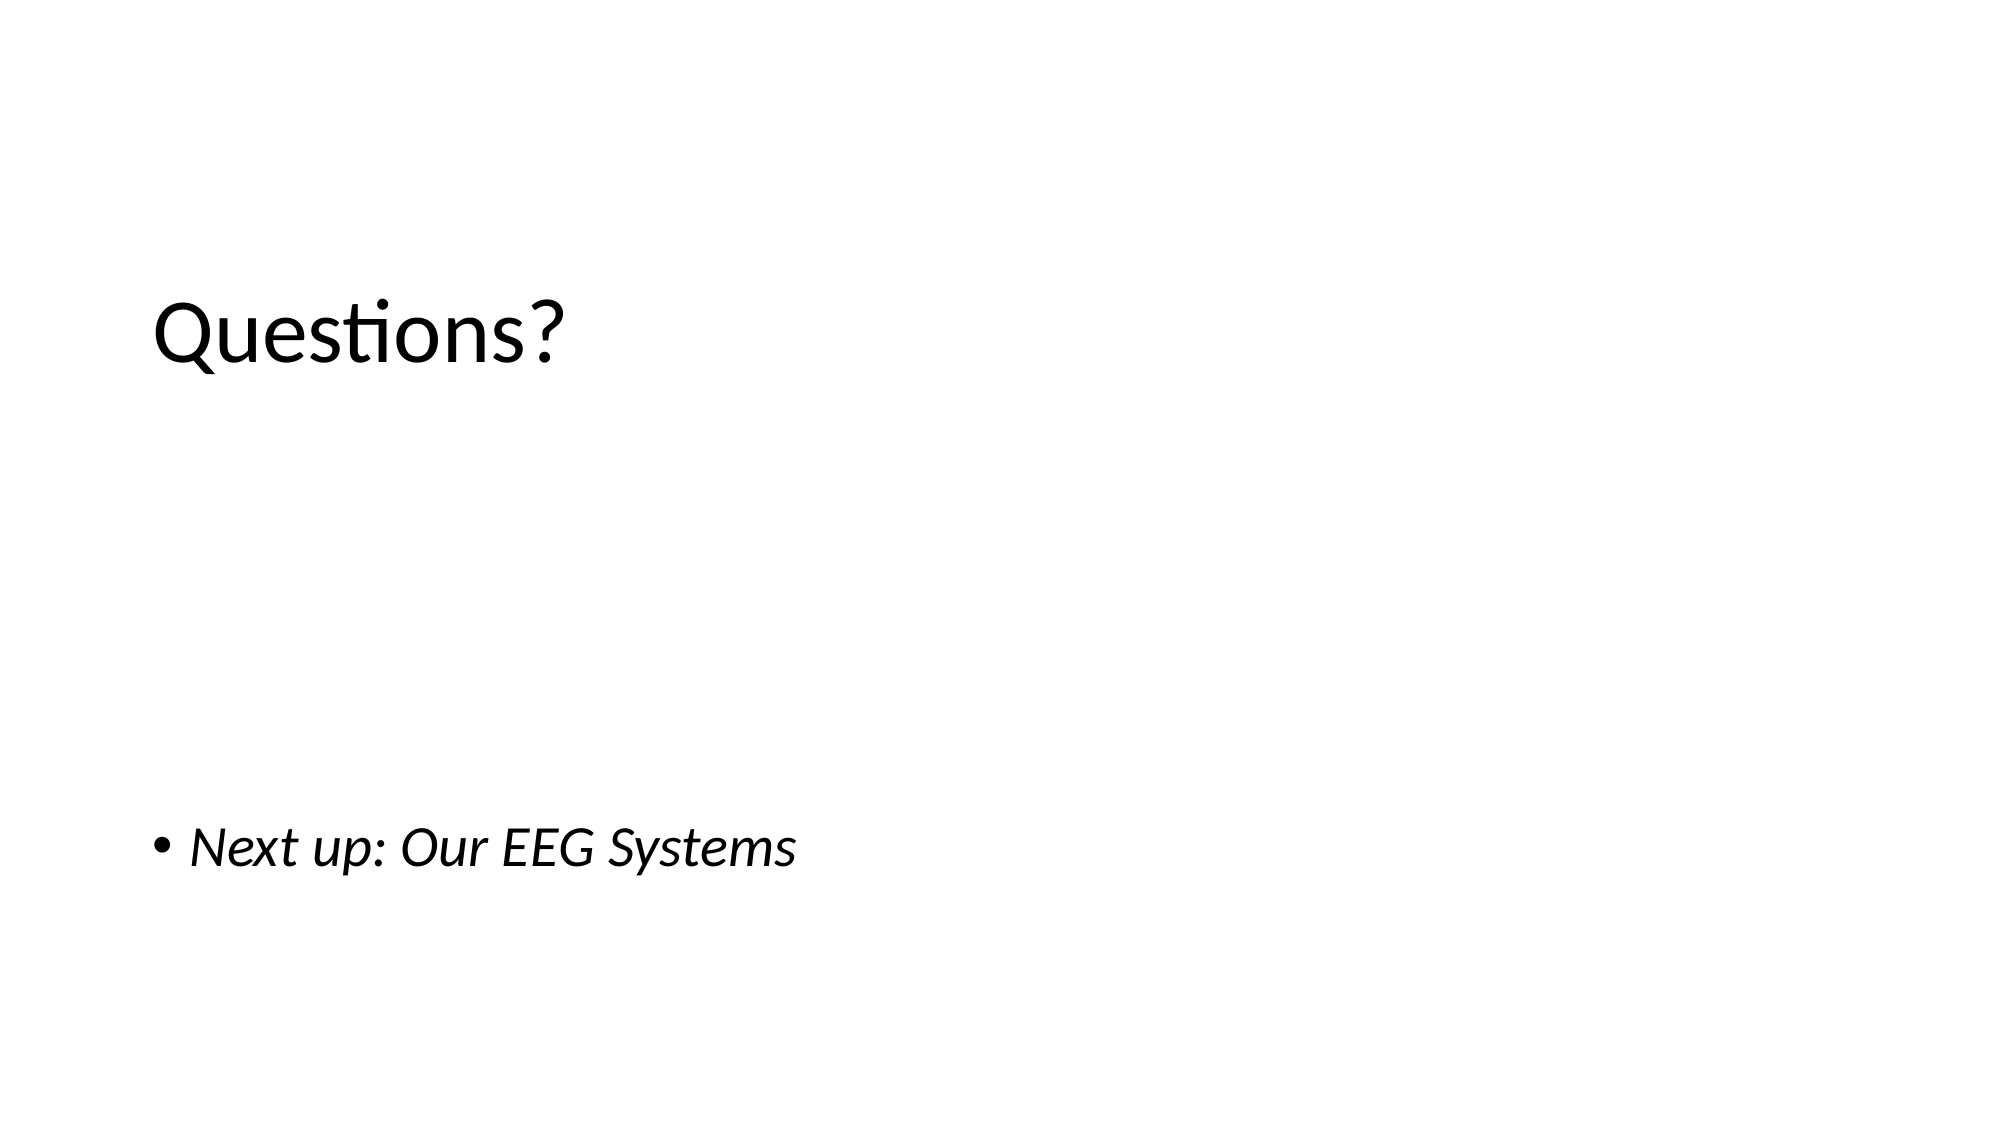

# Questions?

Next up: Our EEG Systems